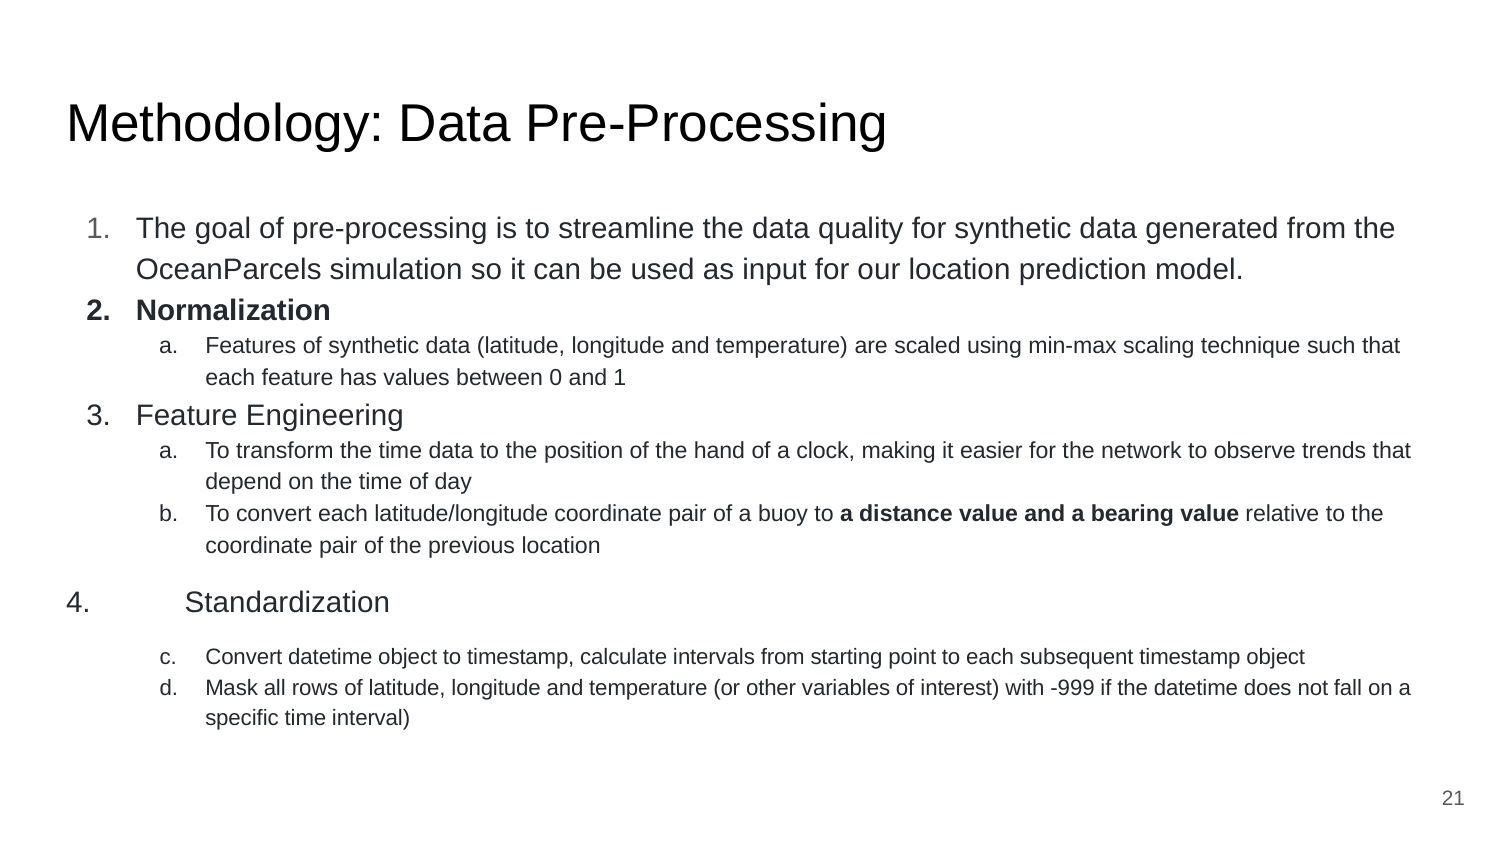

# Methodology: Data Pre-Processing
The goal of pre-processing is to streamline the data quality for synthetic data generated from the OceanParcels simulation so it can be used as input for our location prediction model.
Normalization
Features of synthetic data (latitude, longitude and temperature) are scaled using min-max scaling technique such that each feature has values between 0 and 1
Feature Engineering
To transform the time data to the position of the hand of a clock, making it easier for the network to observe trends that depend on the time of day
To convert each latitude/longitude coordinate pair of a buoy to a distance value and a bearing value relative to the coordinate pair of the previous location
4. 	Standardization
Convert datetime object to timestamp, calculate intervals from starting point to each subsequent timestamp object
Mask all rows of latitude, longitude and temperature (or other variables of interest) with -999 if the datetime does not fall on a specific time interval)
21